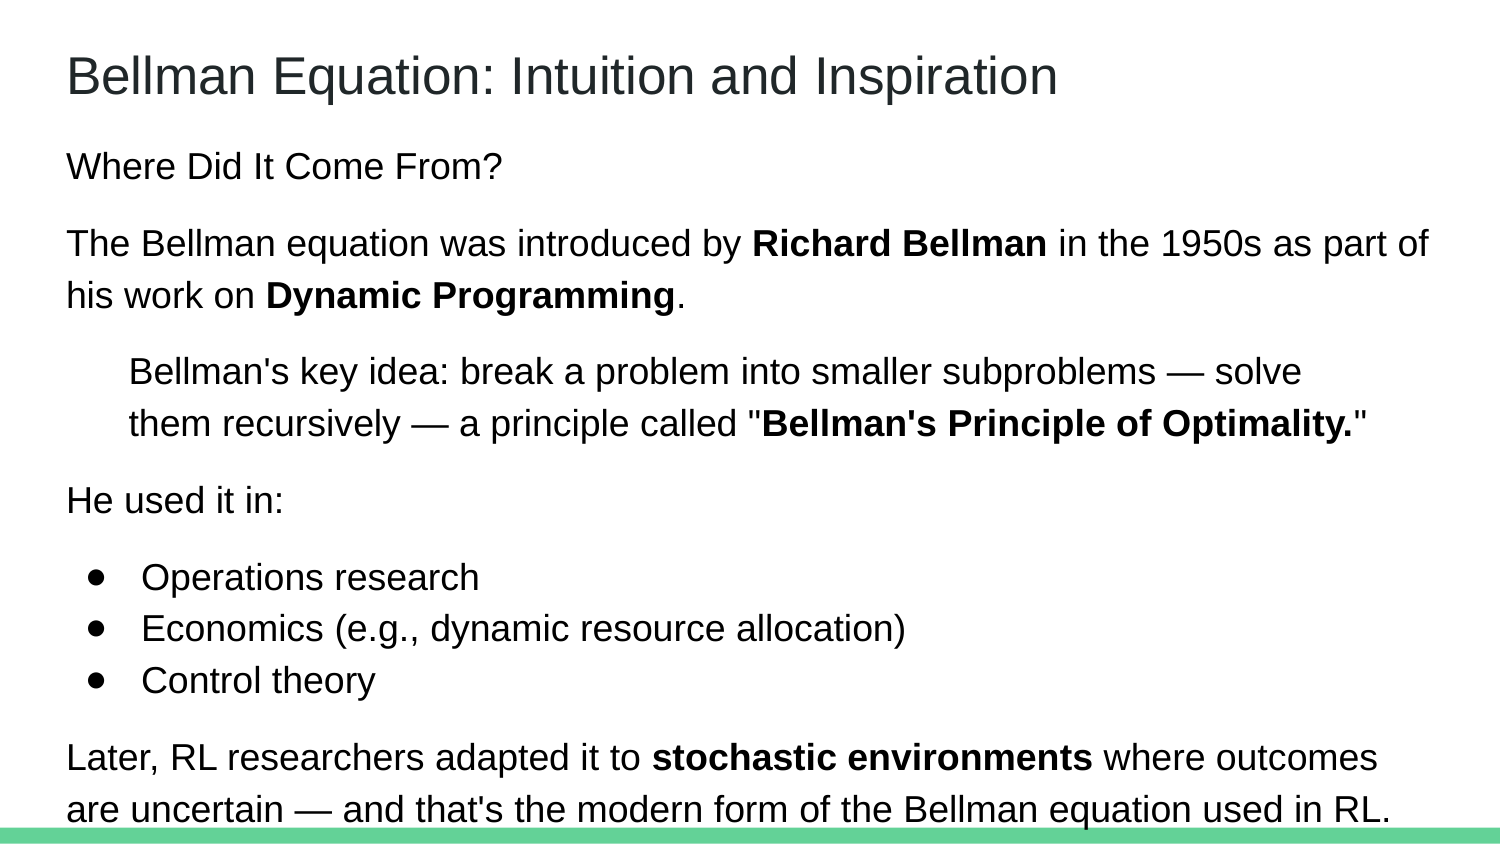

# Bellman Equation: Intuition and Inspiration
Where Did It Come From?
The Bellman equation was introduced by Richard Bellman in the 1950s as part of his work on Dynamic Programming.
Bellman's key idea: break a problem into smaller subproblems — solve them recursively — a principle called "Bellman's Principle of Optimality."
He used it in:
Operations research
Economics (e.g., dynamic resource allocation)
Control theory
Later, RL researchers adapted it to stochastic environments where outcomes are uncertain — and that's the modern form of the Bellman equation used in RL.